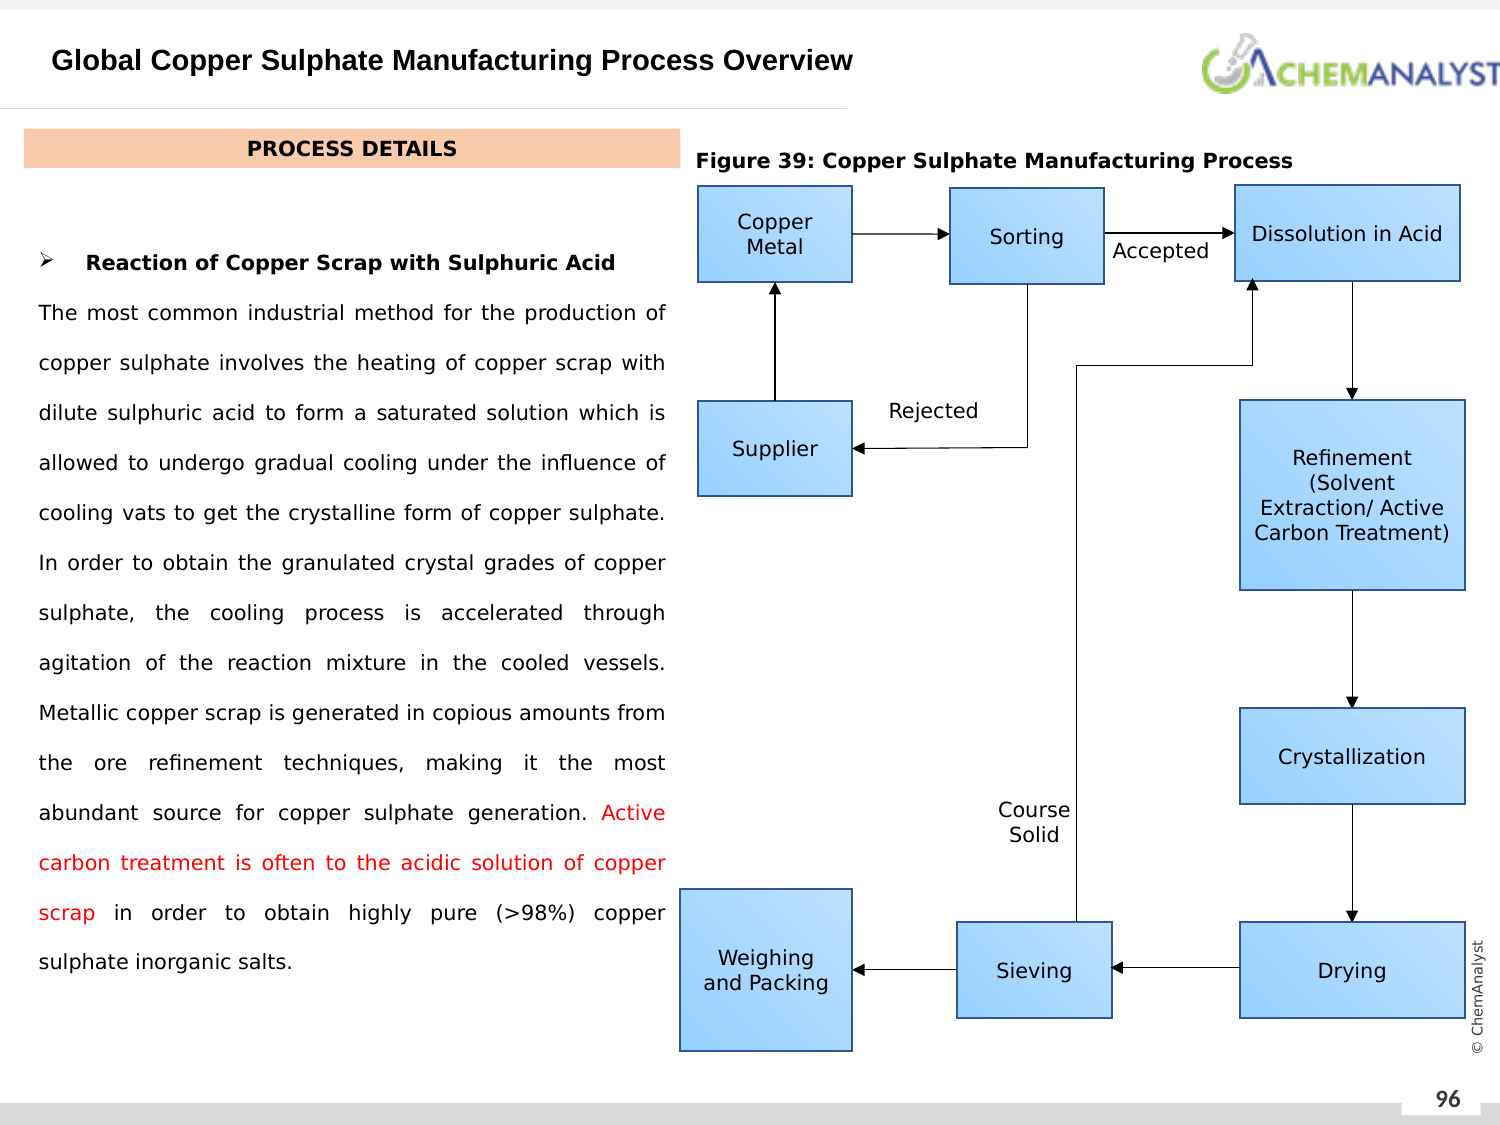

Global Copper Sulphate Manufacturing Process Overview
Figure 39: Copper Sulphate Manufacturing Process
PROCESS DETAILS
Dissolution in Acid
Copper Metal
Sorting
Accepted
Rejected
Refinement (Solvent Extraction/ Active Carbon Treatment)
Supplier
Crystallization
Course Solid
Weighing and Packing
Sieving
Drying
Reaction of Copper Scrap with Sulphuric Acid
The most common industrial method for the production of copper sulphate involves the heating of copper scrap with dilute sulphuric acid to form a saturated solution which is allowed to undergo gradual cooling under the influence of cooling vats to get the crystalline form of copper sulphate. In order to obtain the granulated crystal grades of copper sulphate, the cooling process is accelerated through agitation of the reaction mixture in the cooled vessels. Metallic copper scrap is generated in copious amounts from the ore refinement techniques, making it the most abundant source for copper sulphate generation. Active carbon treatment is often to the acidic solution of copper scrap in order to obtain highly pure (>98%) copper sulphate inorganic salts.